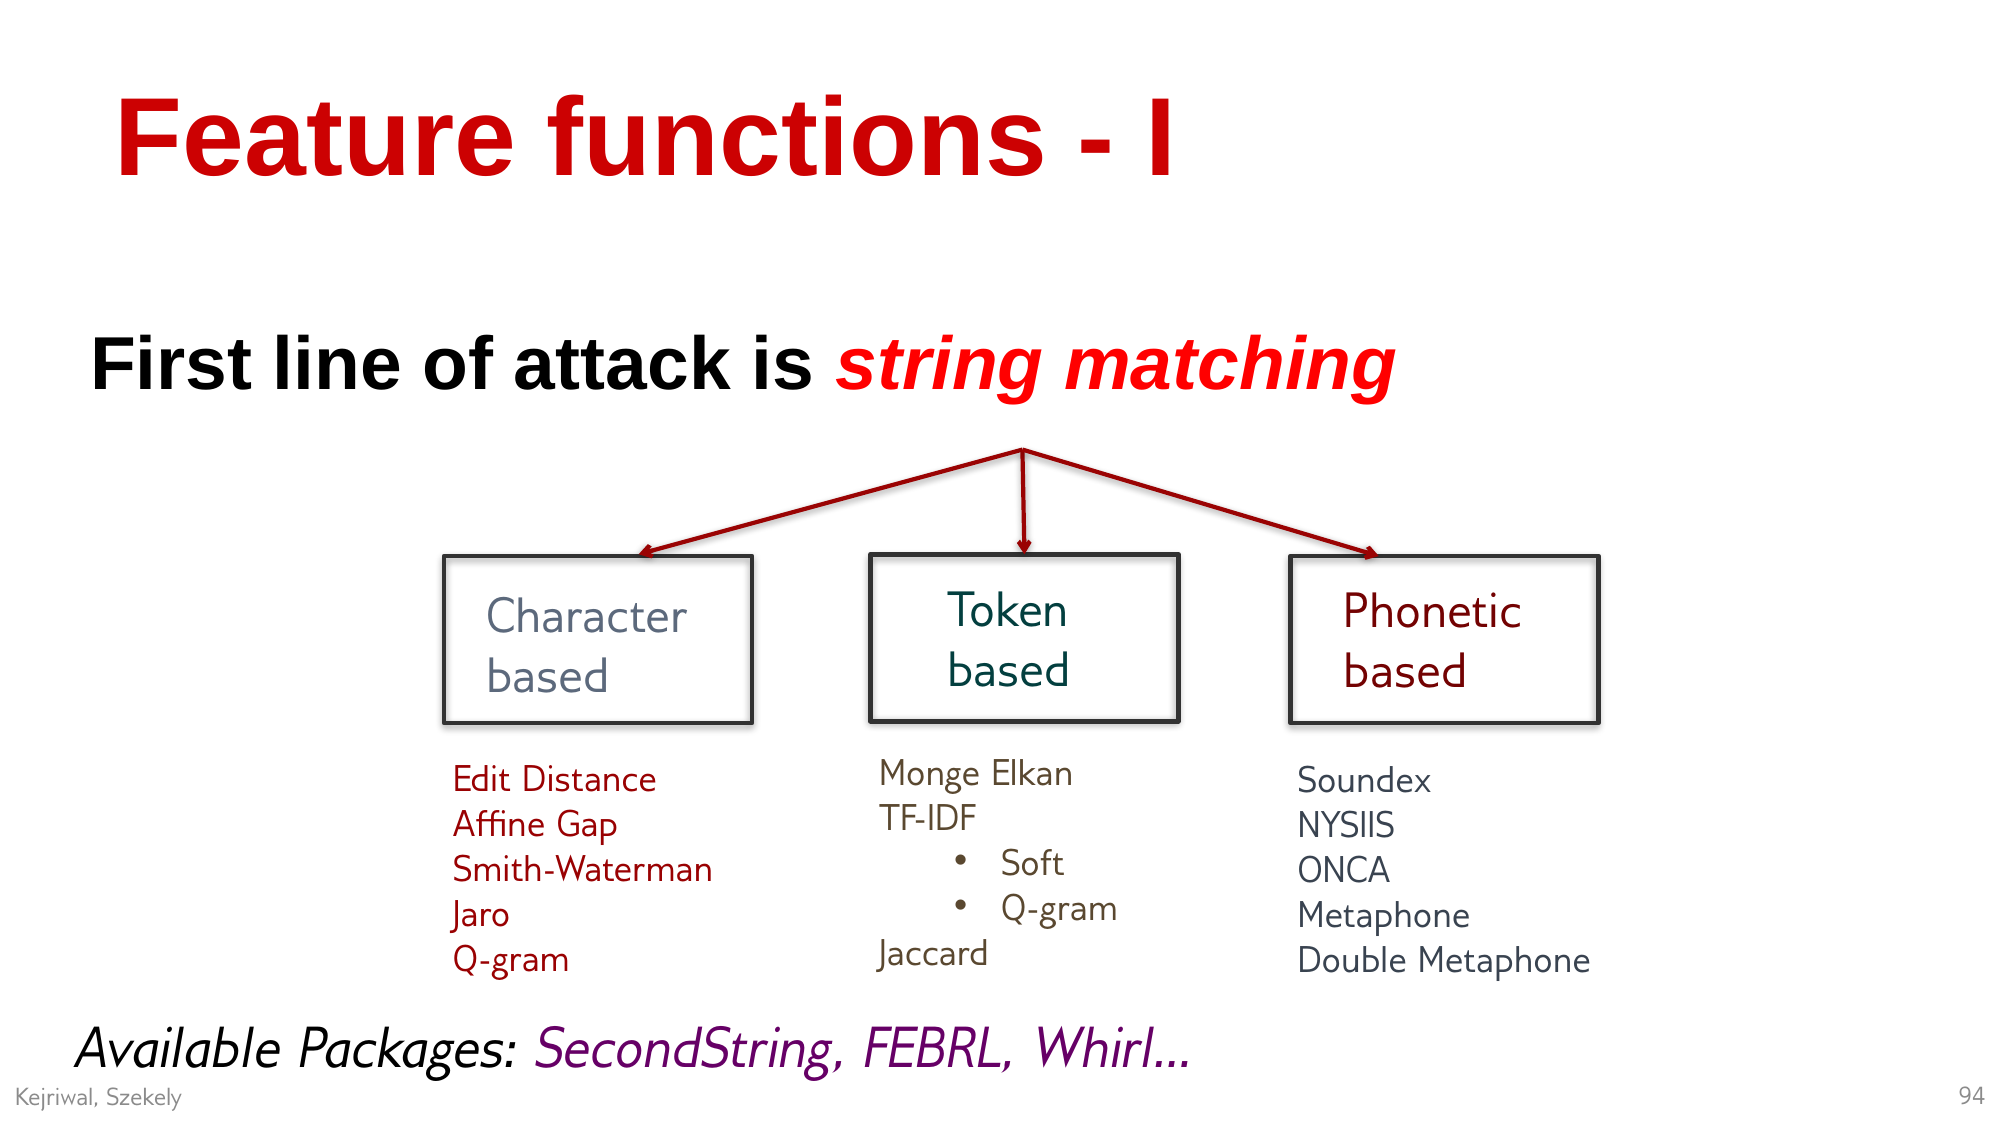

# Feature functions - I
First line of attack is string matching

Token based
Phonetic based
Character based
Monge Elkan
TF-IDF
Soft
Q-gram
Jaccard

Edit Distance
Affine Gap
Smith-Waterman
Jaro
Q-gram

Soundex
NYSIIS
ONCA
Metaphone
Double Metaphone

Available Packages: SecondString, FEBRL, Whirl…
94
Kejriwal, Szekely